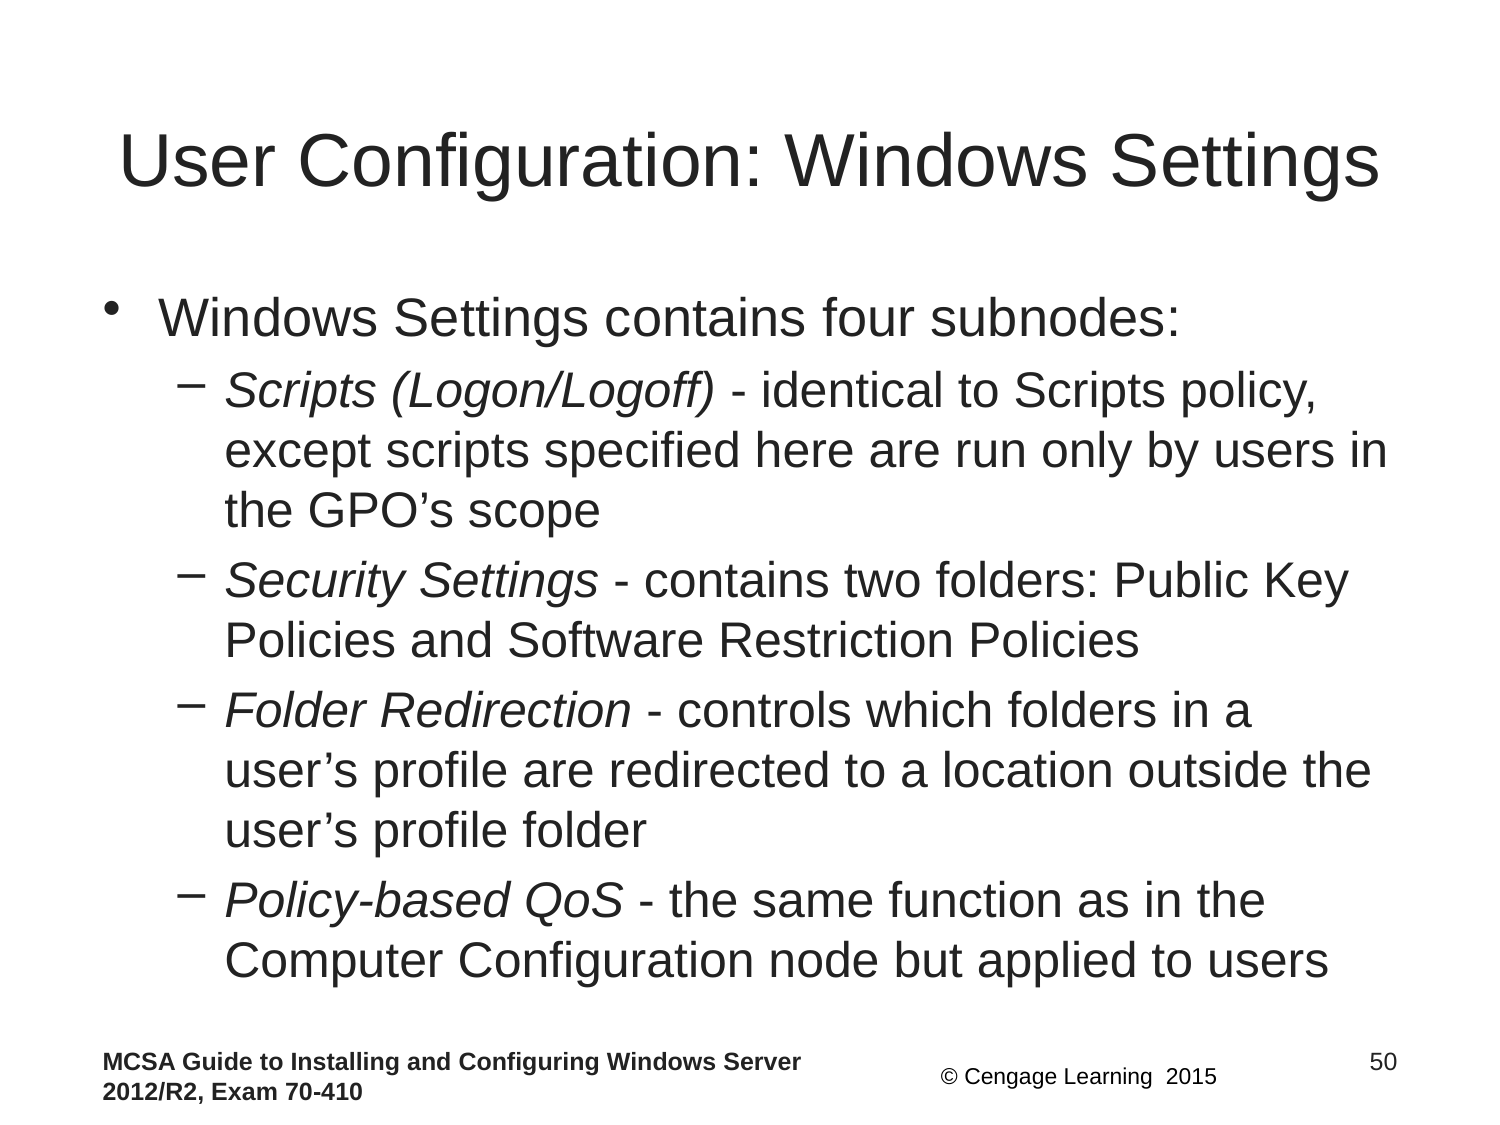

# User Configuration: Windows Settings
Windows Settings contains four subnodes:
Scripts (Logon/Logoff) - identical to Scripts policy, except scripts specified here are run only by users in the GPO’s scope
Security Settings - contains two folders: Public Key Policies and Software Restriction Policies
Folder Redirection - controls which folders in a user’s profile are redirected to a location outside the user’s profile folder
Policy-based QoS - the same function as in the Computer Configuration node but applied to users

MCSA Guide to Installing and Configuring Windows Server 2012/R2, Exam 70-410
50